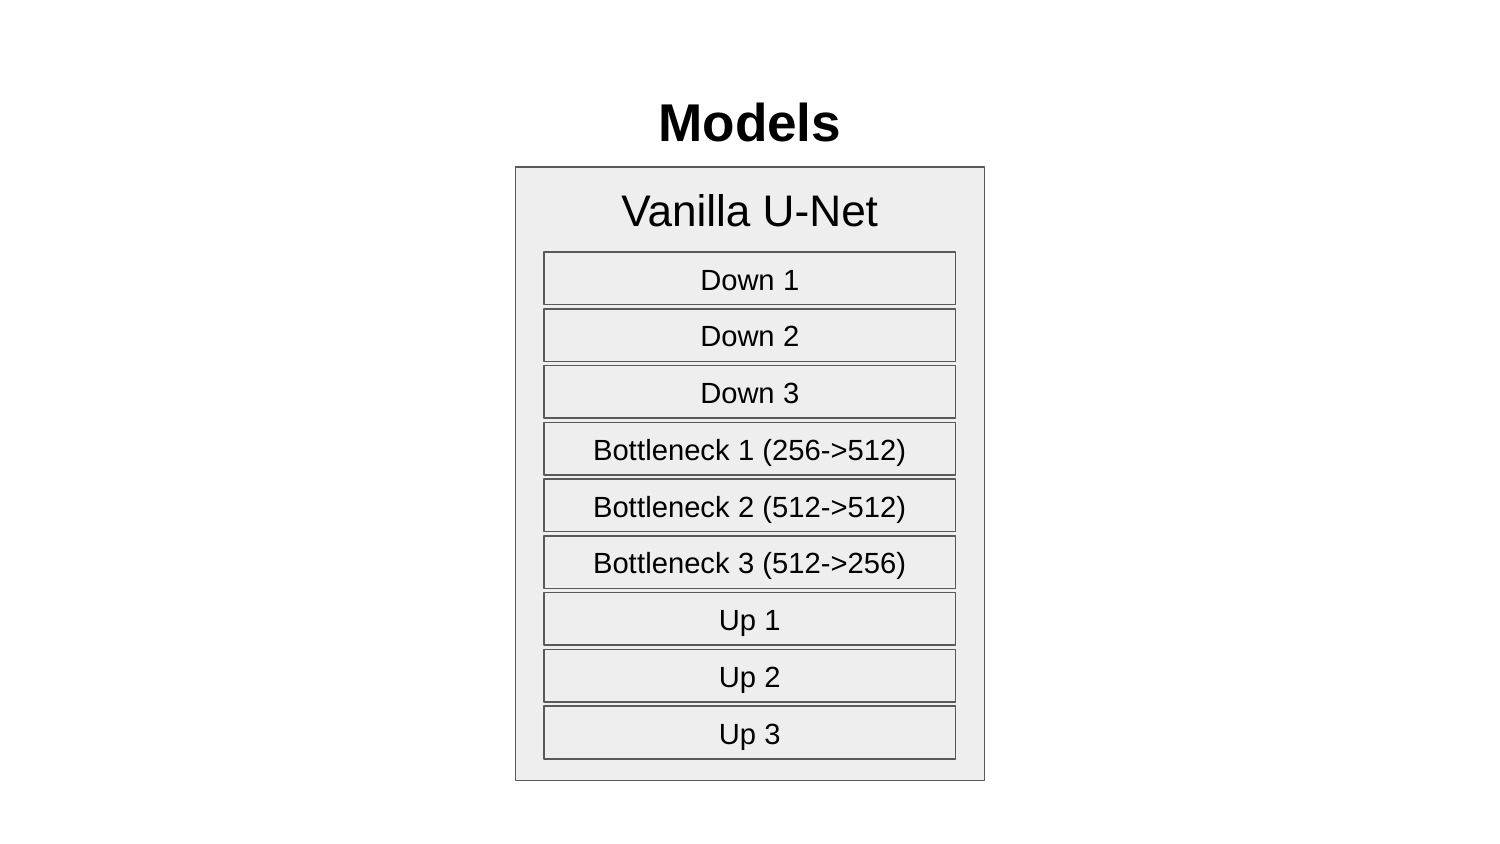

# Models
Vanilla U-Net
Down 1
Down 2
Down 3
Bottleneck 1 (256->512)
Bottleneck 2 (512->512)
Bottleneck 3 (512->256)
Up 1
Up 2
Up 3